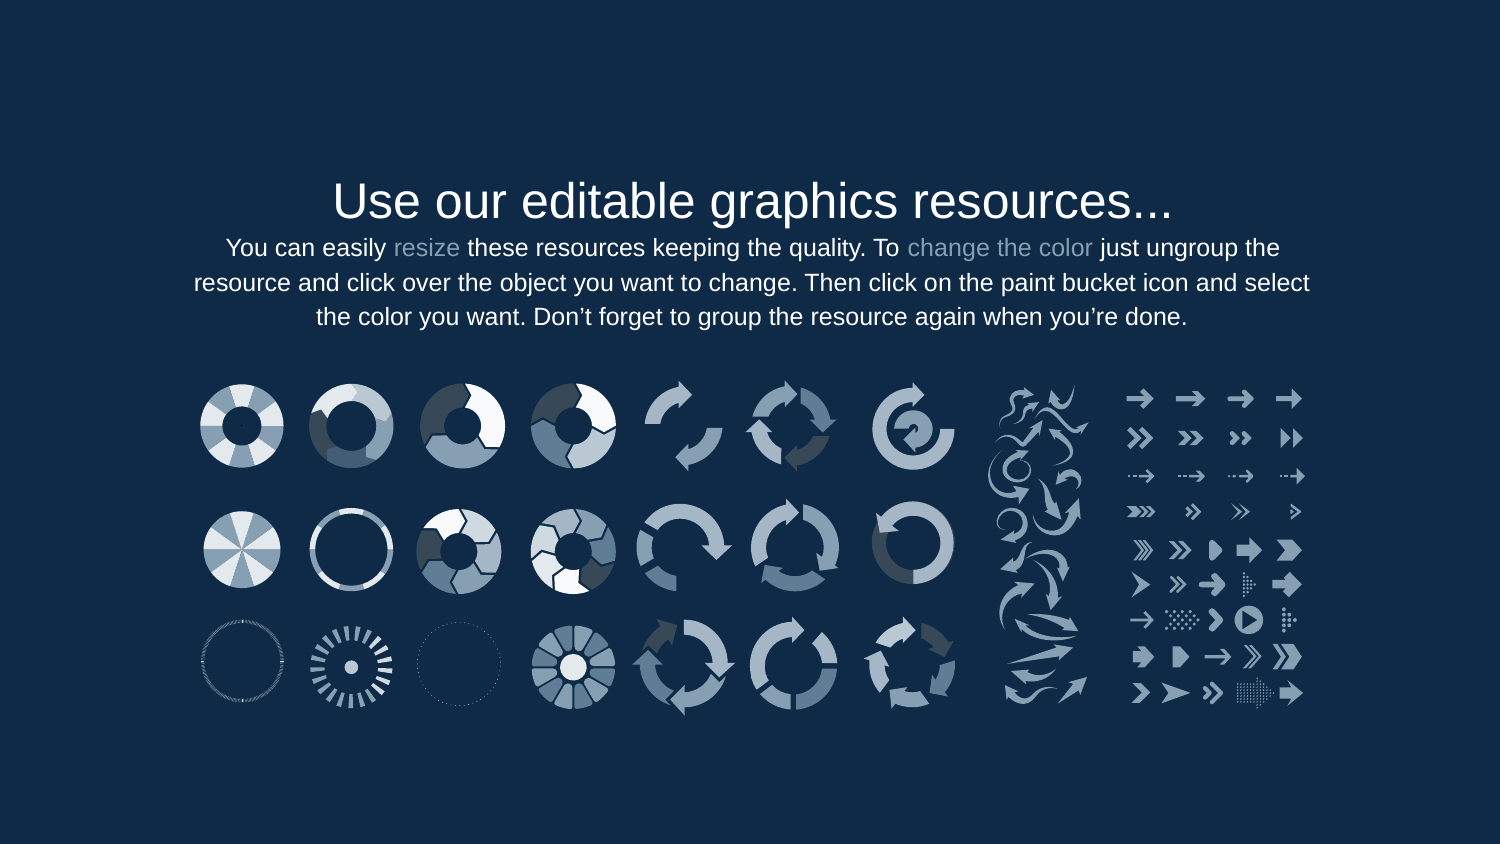

Use our editable graphics resources...
You can easily resize these resources keeping the quality. To change the color just ungroup the resource and click over the object you want to change. Then click on the paint bucket icon and select the color you want. Don’t forget to group the resource again when you’re done.